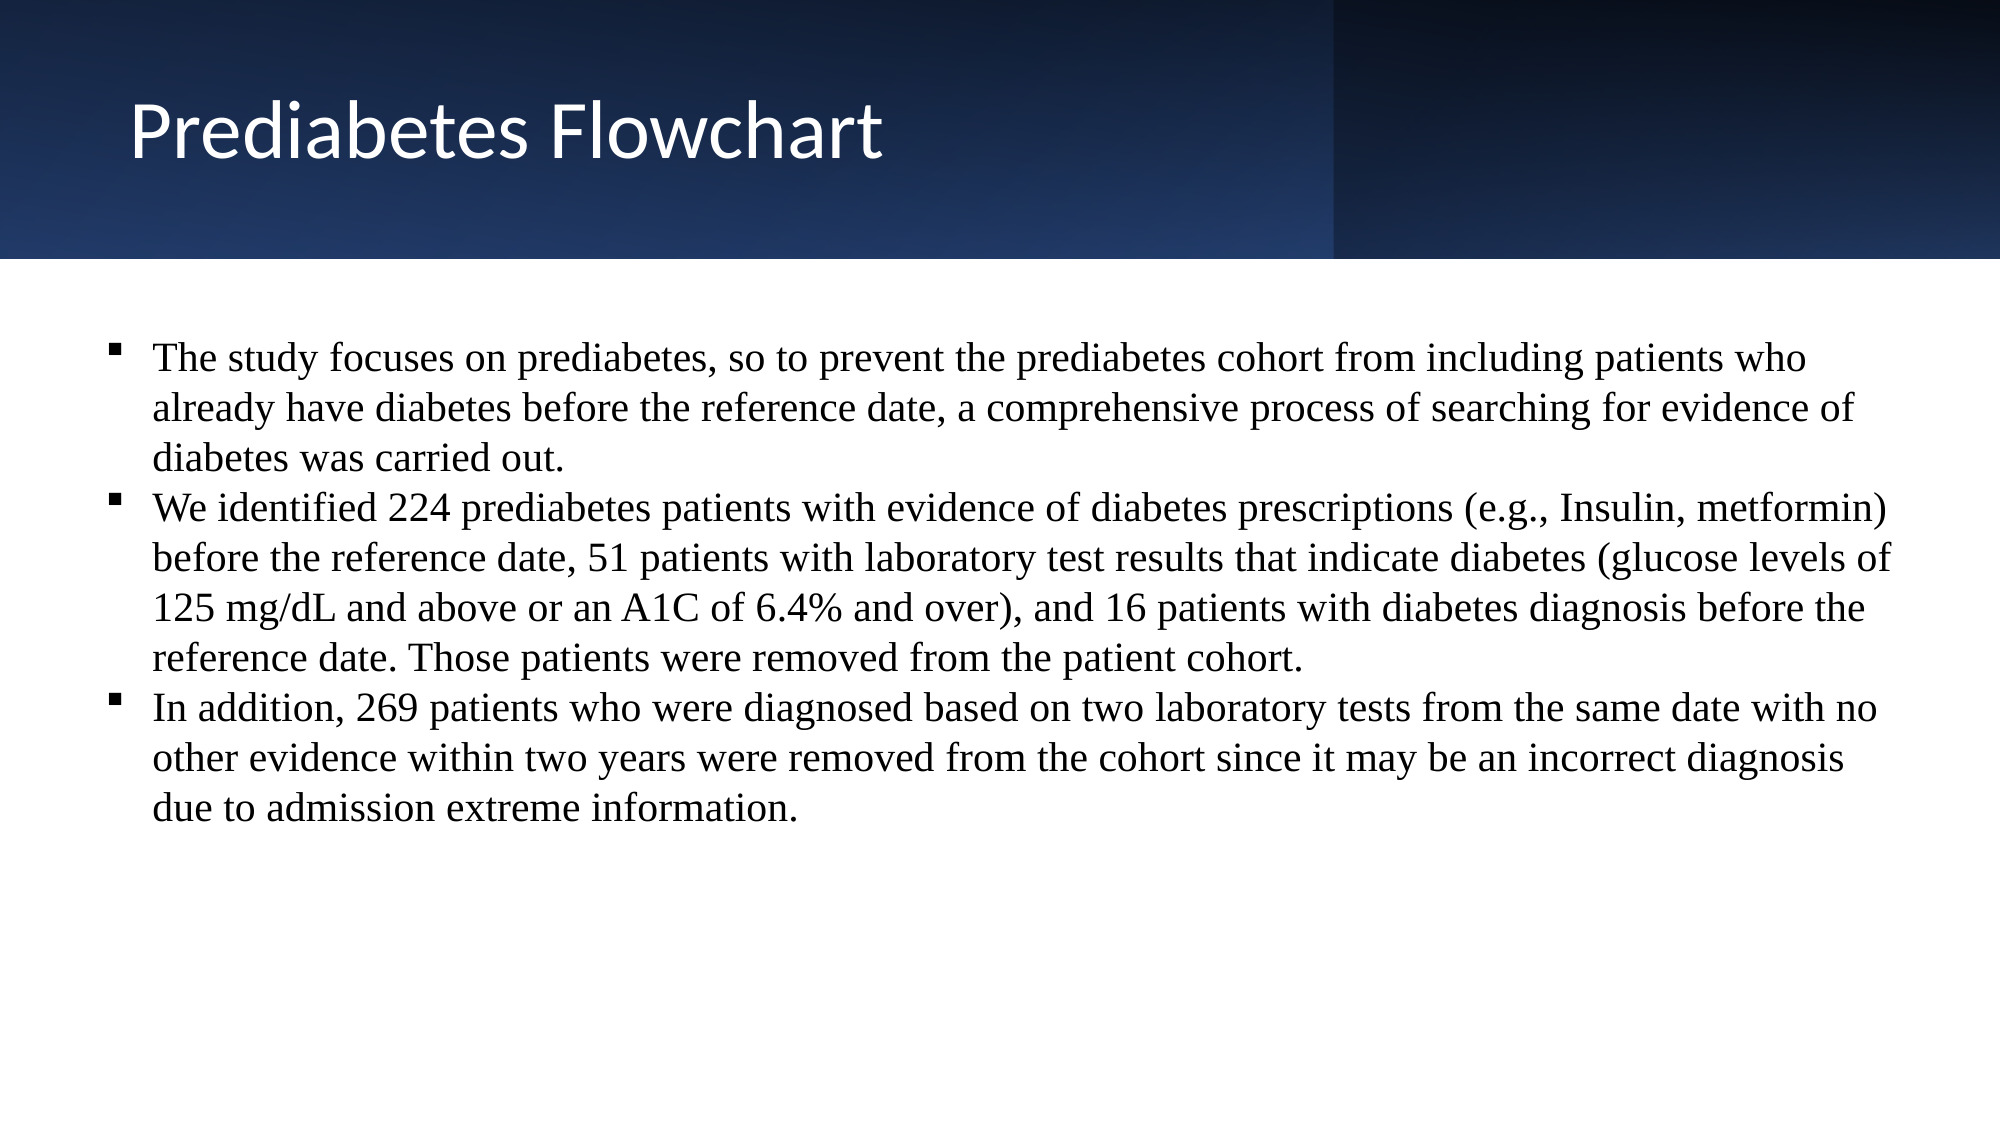

# Prediabetes Flowchart
The study focuses on prediabetes, so to prevent the prediabetes cohort from including patients who already have diabetes before the reference date, a comprehensive process of searching for evidence of diabetes was carried out.
We identified 224 prediabetes patients with evidence of diabetes prescriptions (e.g., Insulin, metformin) before the reference date, 51 patients with laboratory test results that indicate diabetes (glucose levels of 125 mg/dL and above or an A1C of 6.4% and over), and 16 patients with diabetes diagnosis before the reference date. Those patients were removed from the patient cohort.
In addition, 269 patients who were diagnosed based on two laboratory tests from the same date with no other evidence within two years were removed from the cohort since it may be an incorrect diagnosis due to admission extreme information.